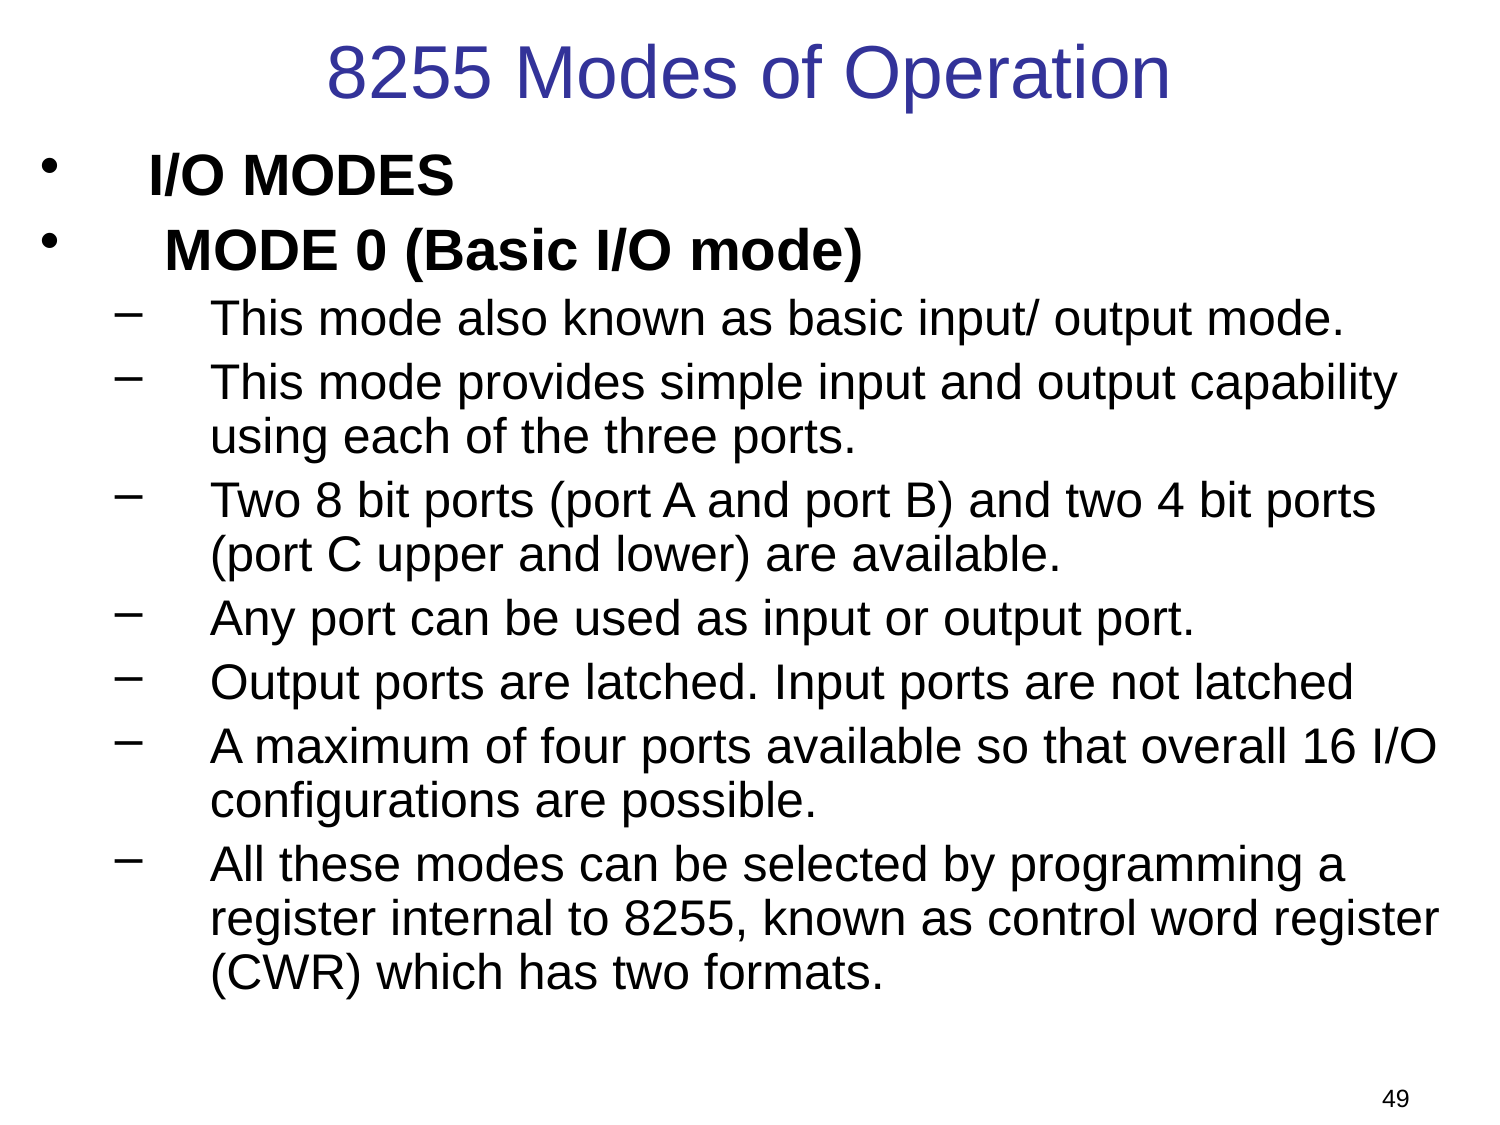

# 8255 Modes of Operation
I/O MODES
 MODE 0 (Basic I/O mode)
This mode also known as basic input/ output mode.
This mode provides simple input and output capability using each of the three ports.
Two 8 bit ports (port A and port B) and two 4 bit ports (port C upper and lower) are available.
Any port can be used as input or output port.
Output ports are latched. Input ports are not latched
A maximum of four ports available so that overall 16 I/O configurations are possible.
All these modes can be selected by programming a register internal to 8255, known as control word register (CWR) which has two formats.
49